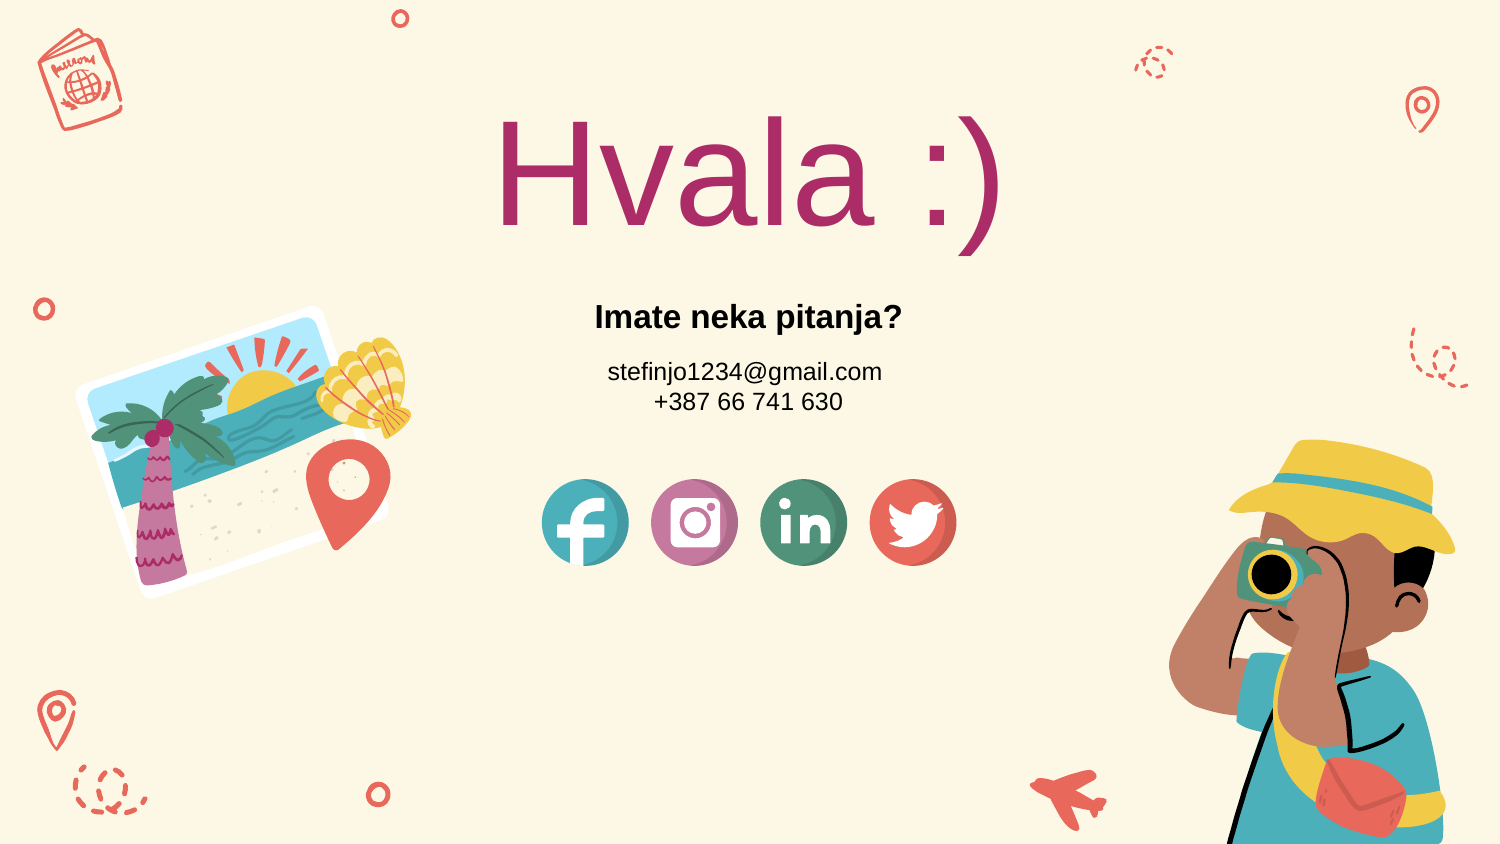

# Hvala :)
Imate neka pitanja?
stefinjo1234@gmail.com
+387 66 741 630